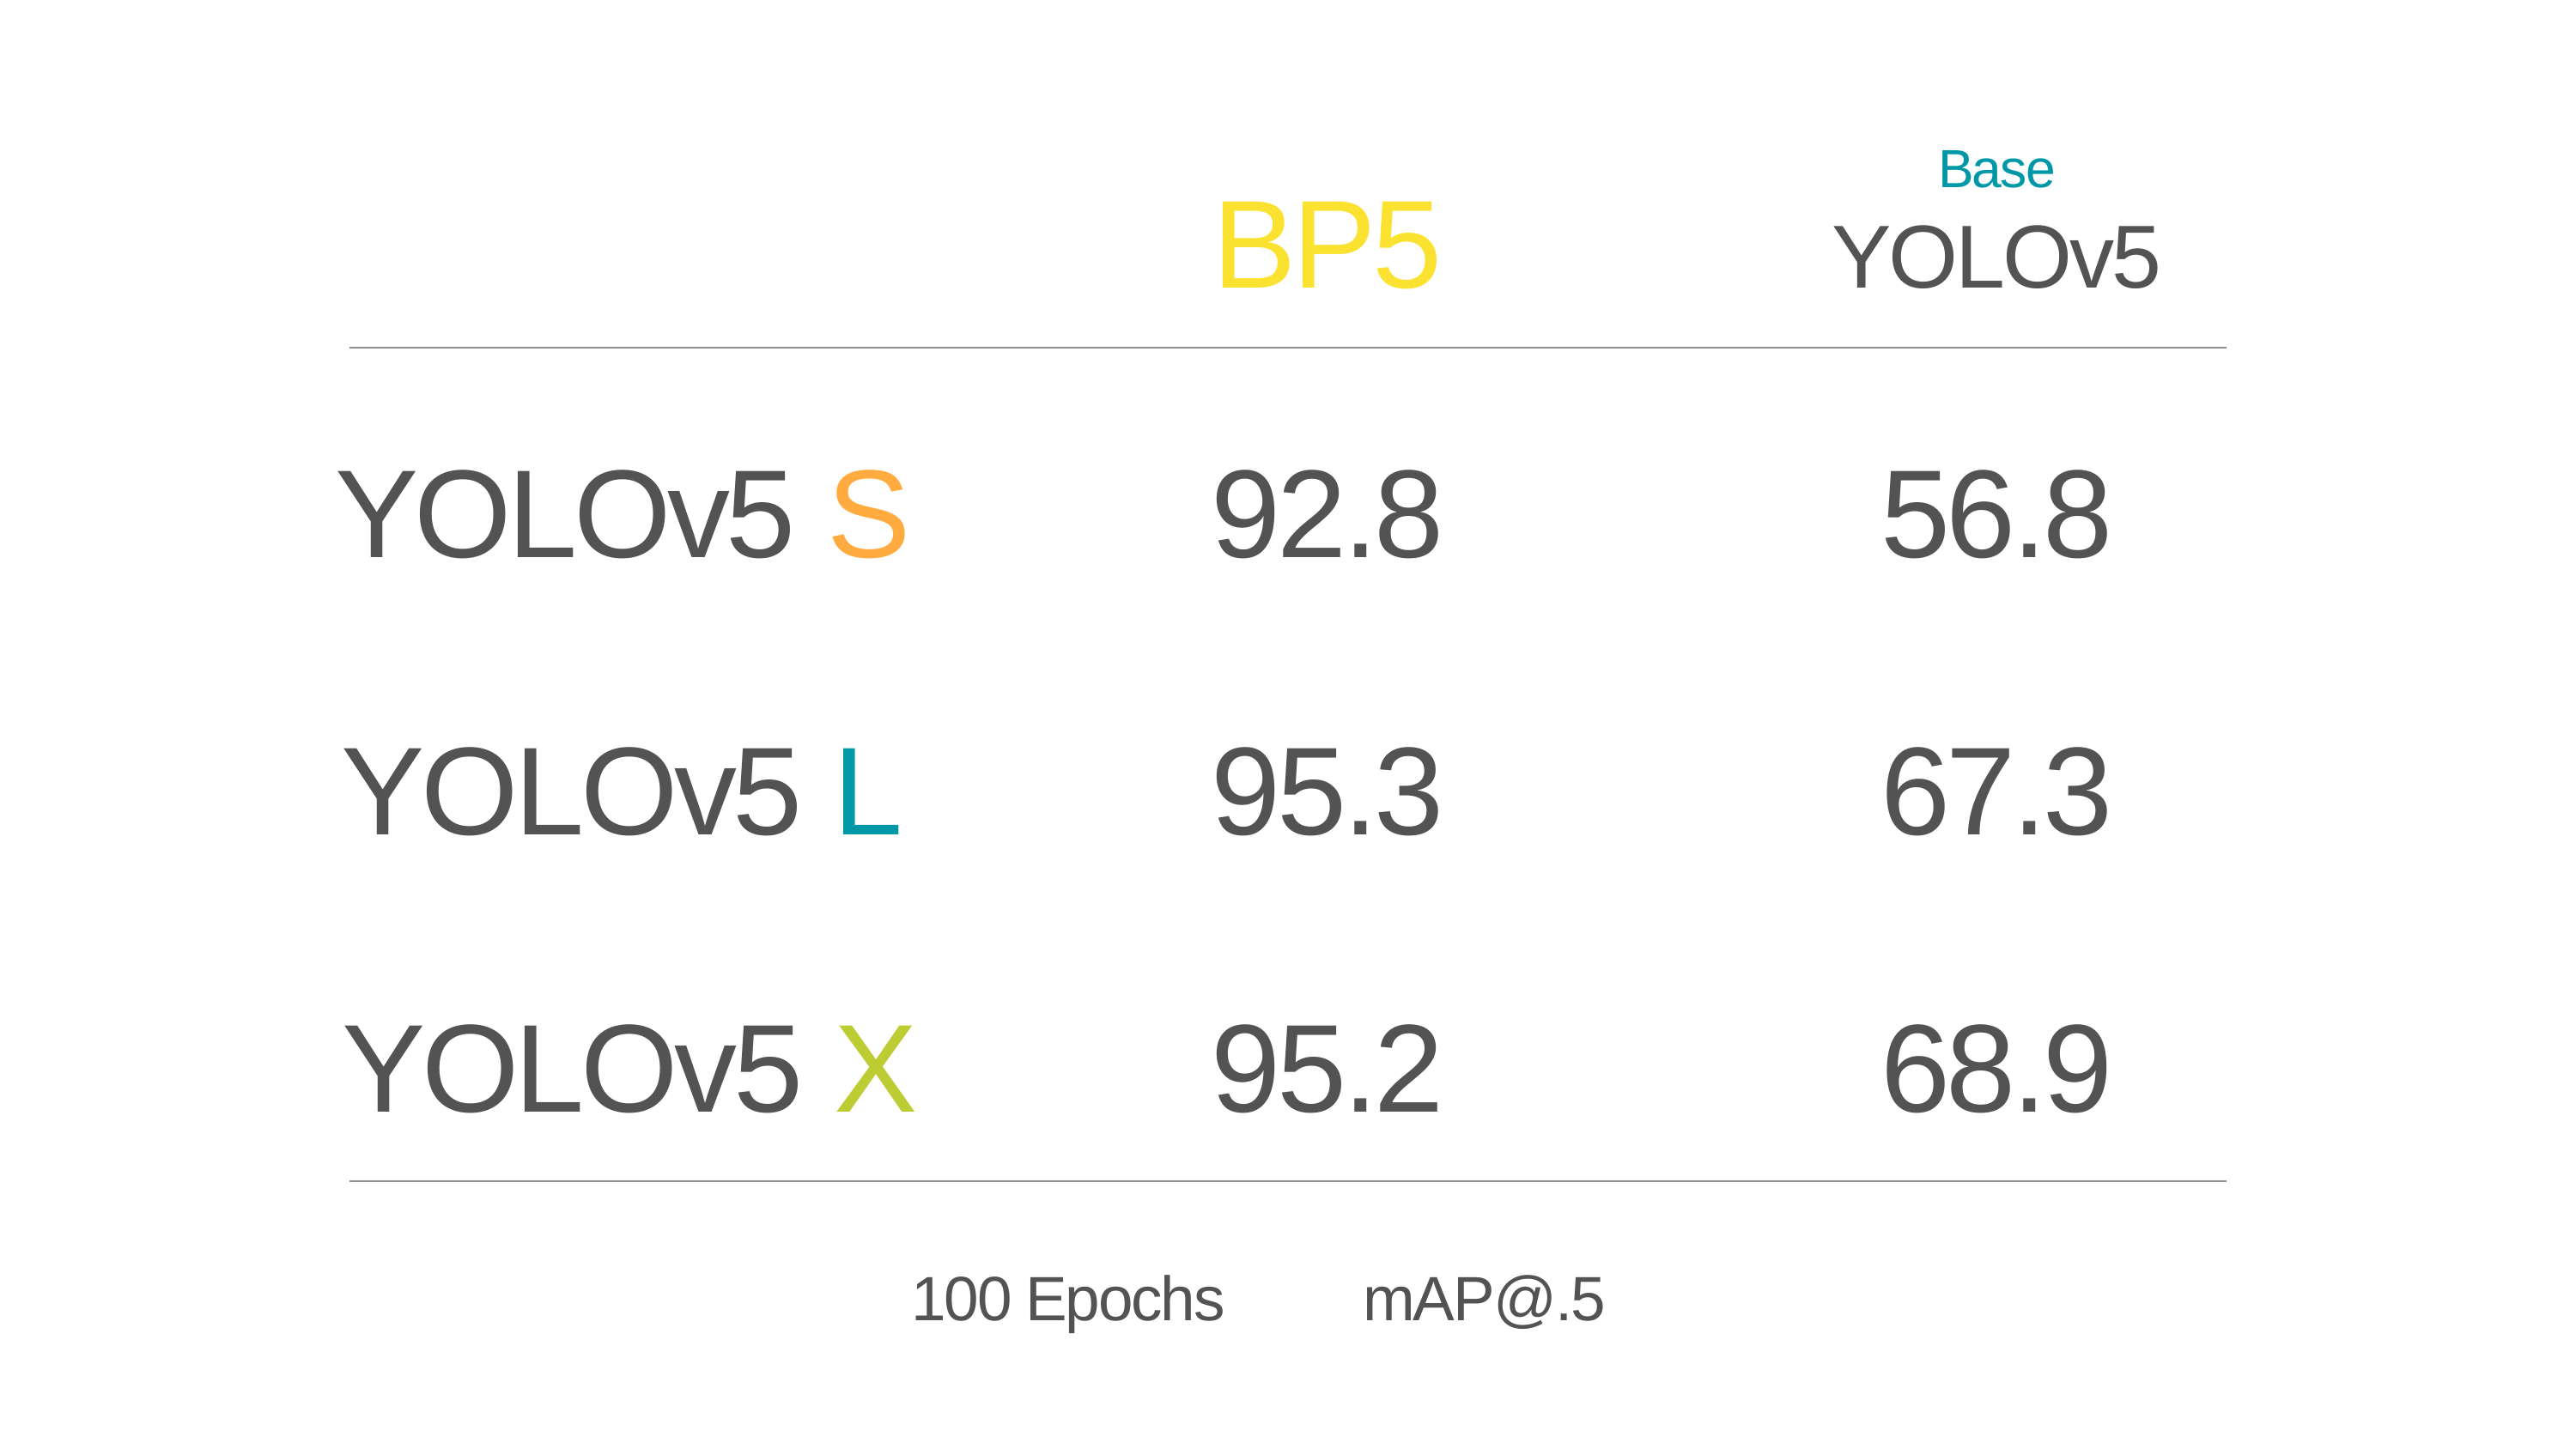

Base
YOLOv5
BP5

YOLOv5 S
92.8
56.8
YOLOv5 L
95.3
67.3
YOLOv5 X
95.2
68.9

100 Epochs         mAP@.5